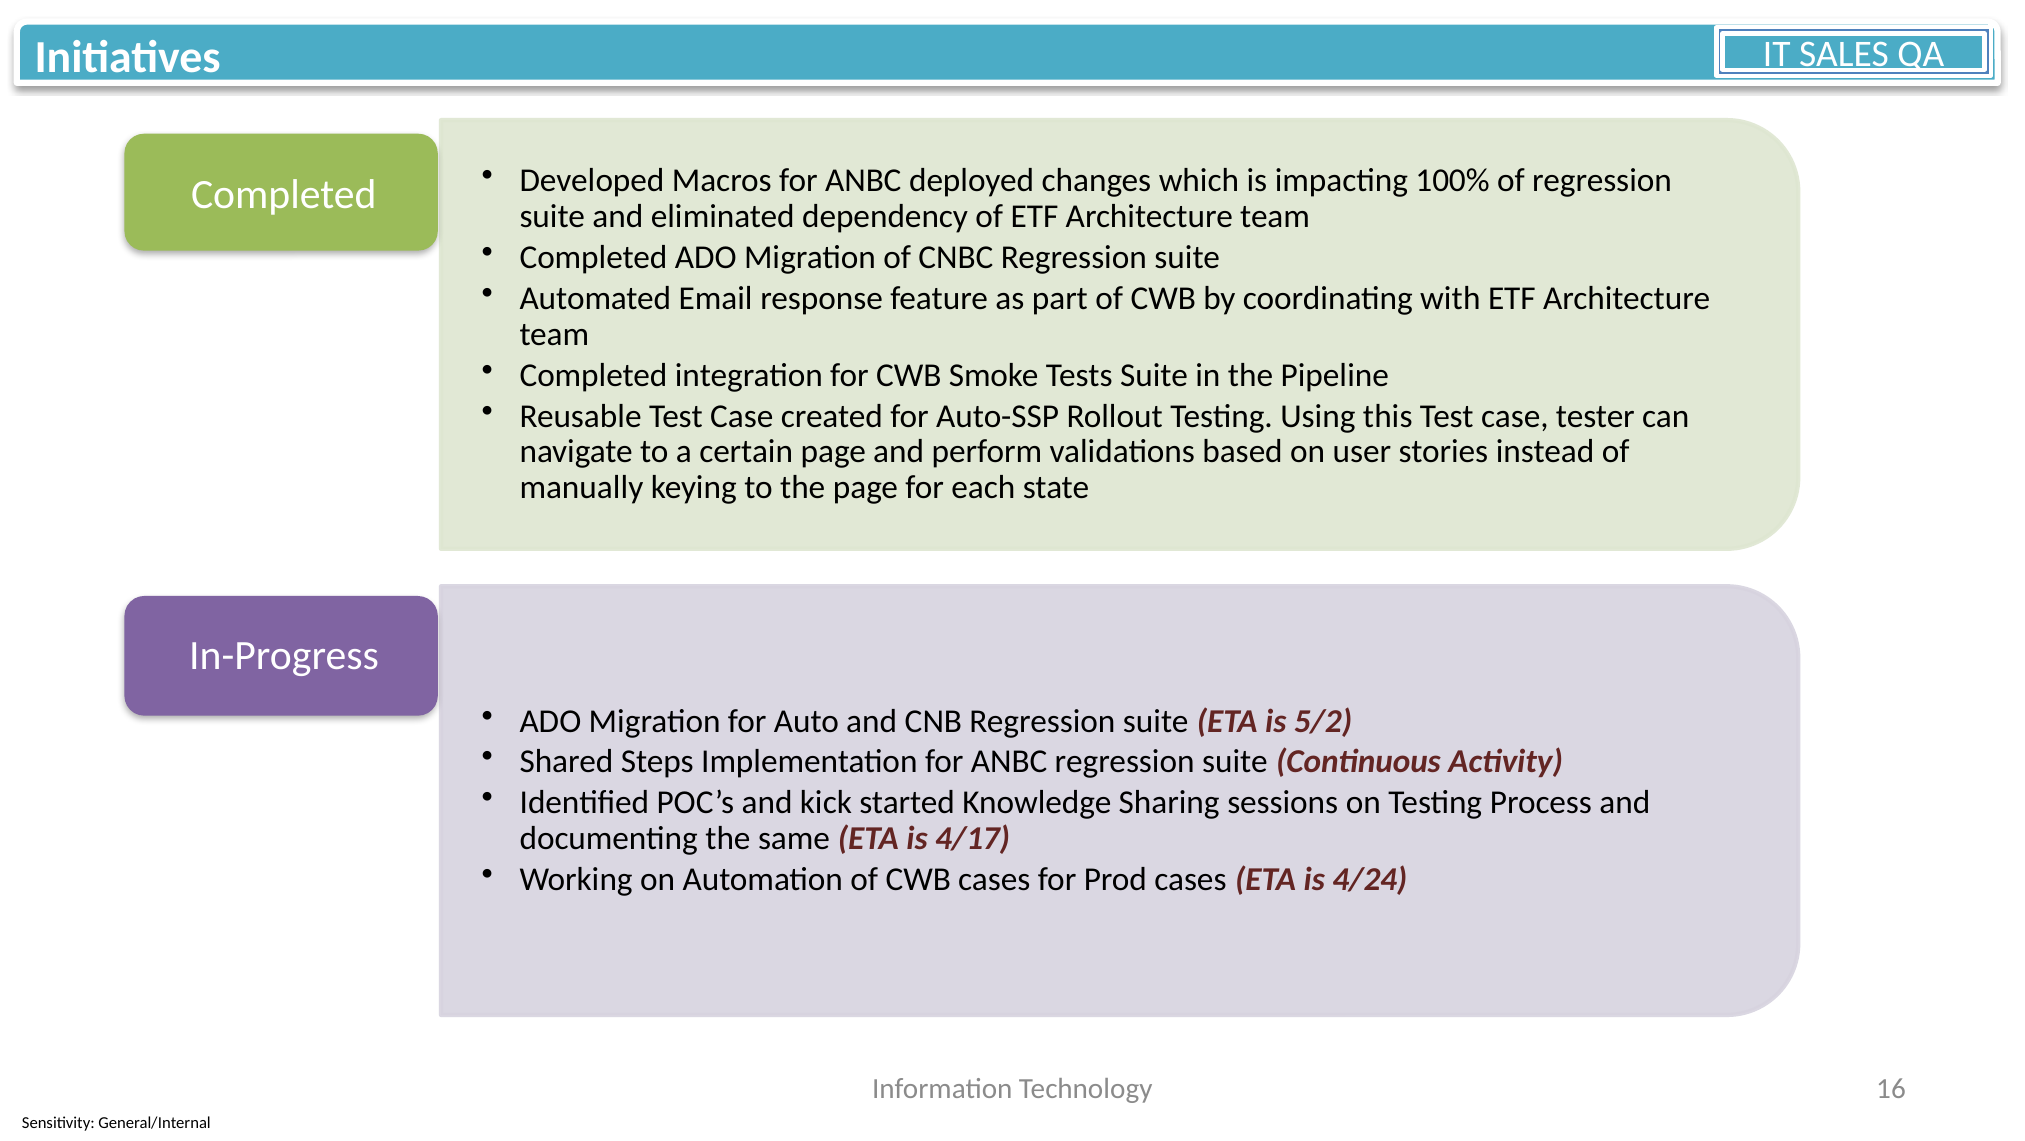

Initiatives
IT SALES QA
Developed Macros for ANBC deployed changes which is impacting 100% of regression suite and eliminated dependency of ETF Architecture team
Completed ADO Migration of CNBC Regression suite
Automated Email response feature as part of CWB by coordinating with ETF Architecture team
Completed integration for CWB Smoke Tests Suite in the Pipeline
Reusable Test Case created for Auto-SSP Rollout Testing. Using this Test case, tester can navigate to a certain page and perform validations based on user stories instead of manually keying to the page for each state

Completed

ADO Migration for Auto and CNB Regression suite (ETA is 5/2)
Shared Steps Implementation for ANBC regression suite (Continuous Activity)
Identified POC’s and kick started Knowledge Sharing sessions on Testing Process and documenting the same (ETA is 4/17)
Working on Automation of CWB cases for Prod cases (ETA is 4/24)
In-Progress
Progress

Information Technology
16